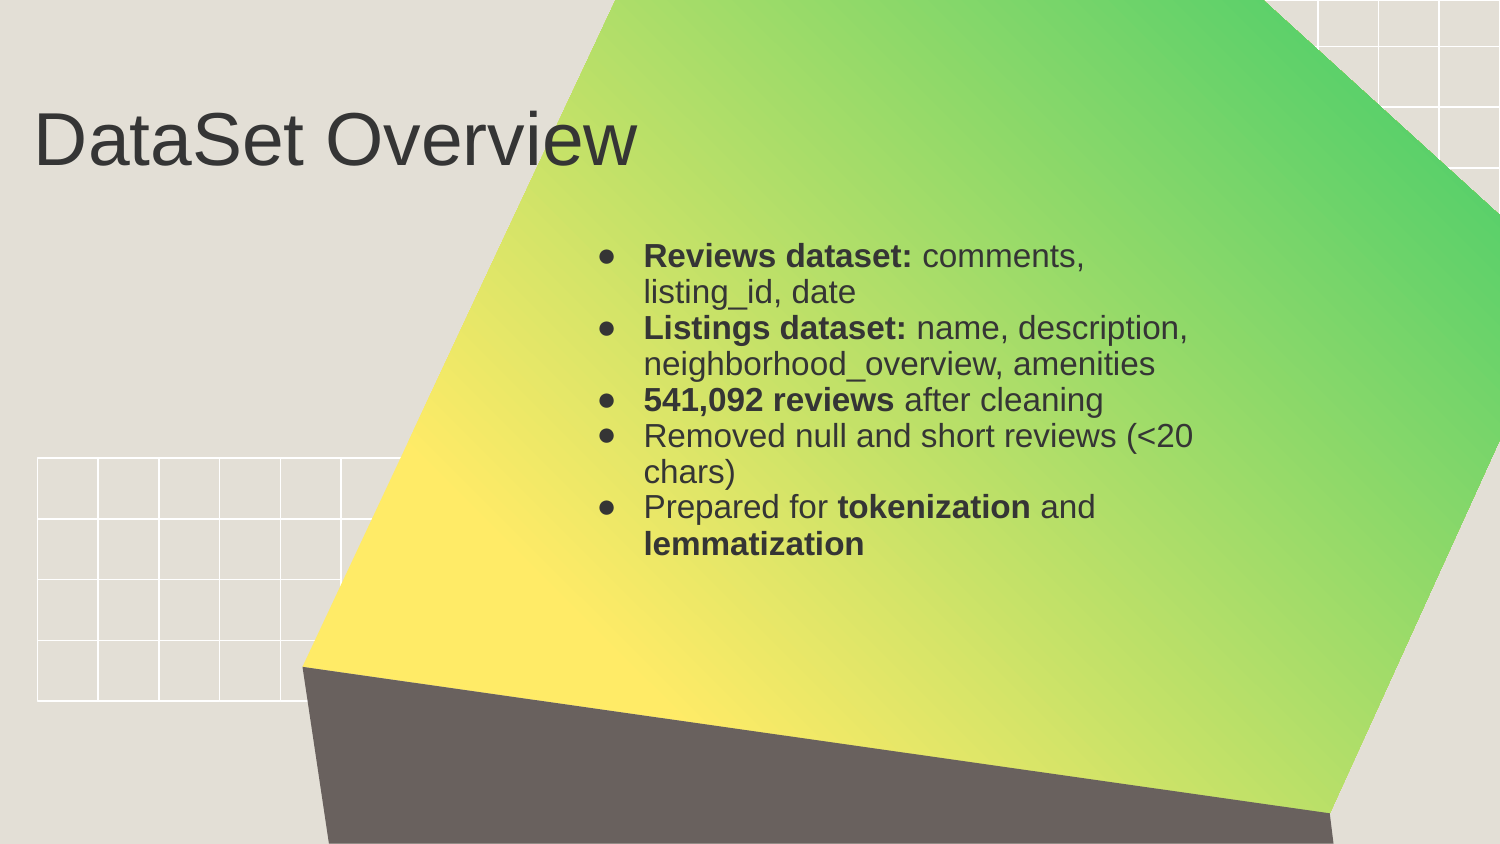

DataSet Overview
Reviews dataset: comments, listing_id, date
Listings dataset: name, description, neighborhood_overview, amenities
541,092 reviews after cleaning
Removed null and short reviews (<20 chars)
Prepared for tokenization and lemmatization